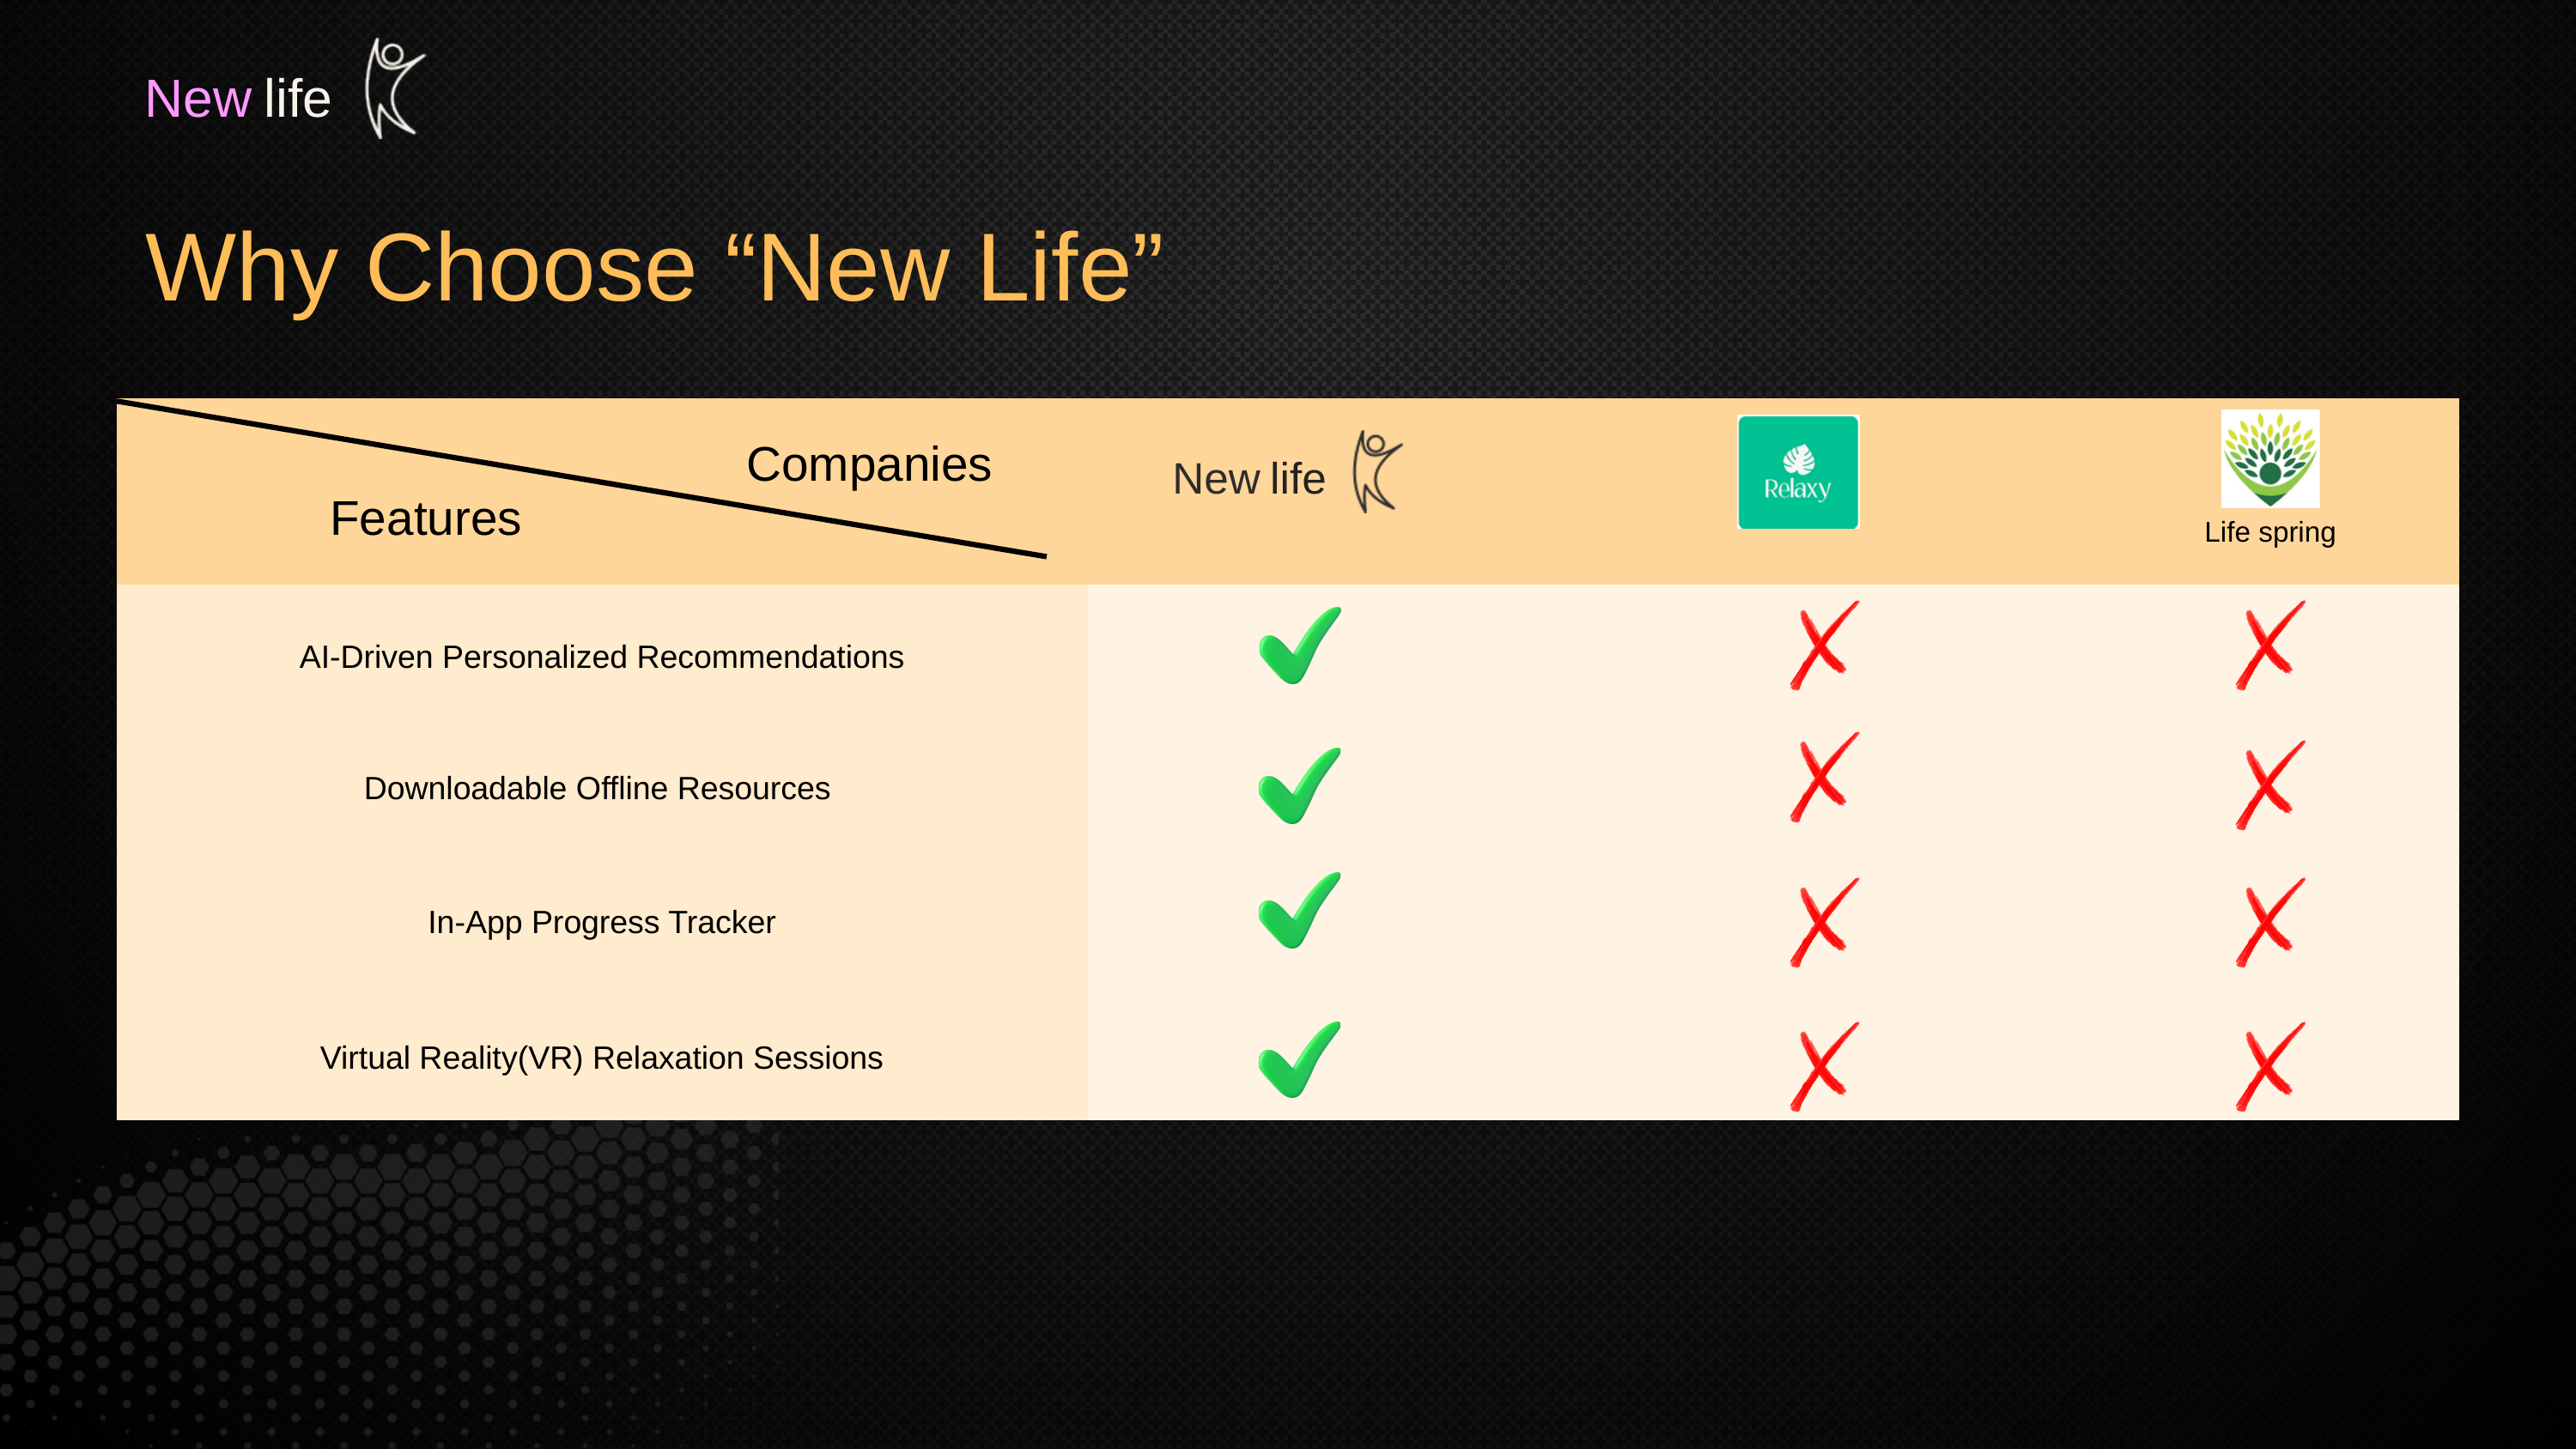

New
life
Why Choose “New Life”
|  |  |  |  |
| --- | --- | --- | --- |
| AI-Driven Personalized Recommendations |  |  |  |
| Downloadable Offline Resources |  |  |  |
| In-App Progress Tracker |  |  |  |
| Virtual Reality(VR) Relaxation Sessions |  |  |  |

Companies

New
life
Features
Life spring